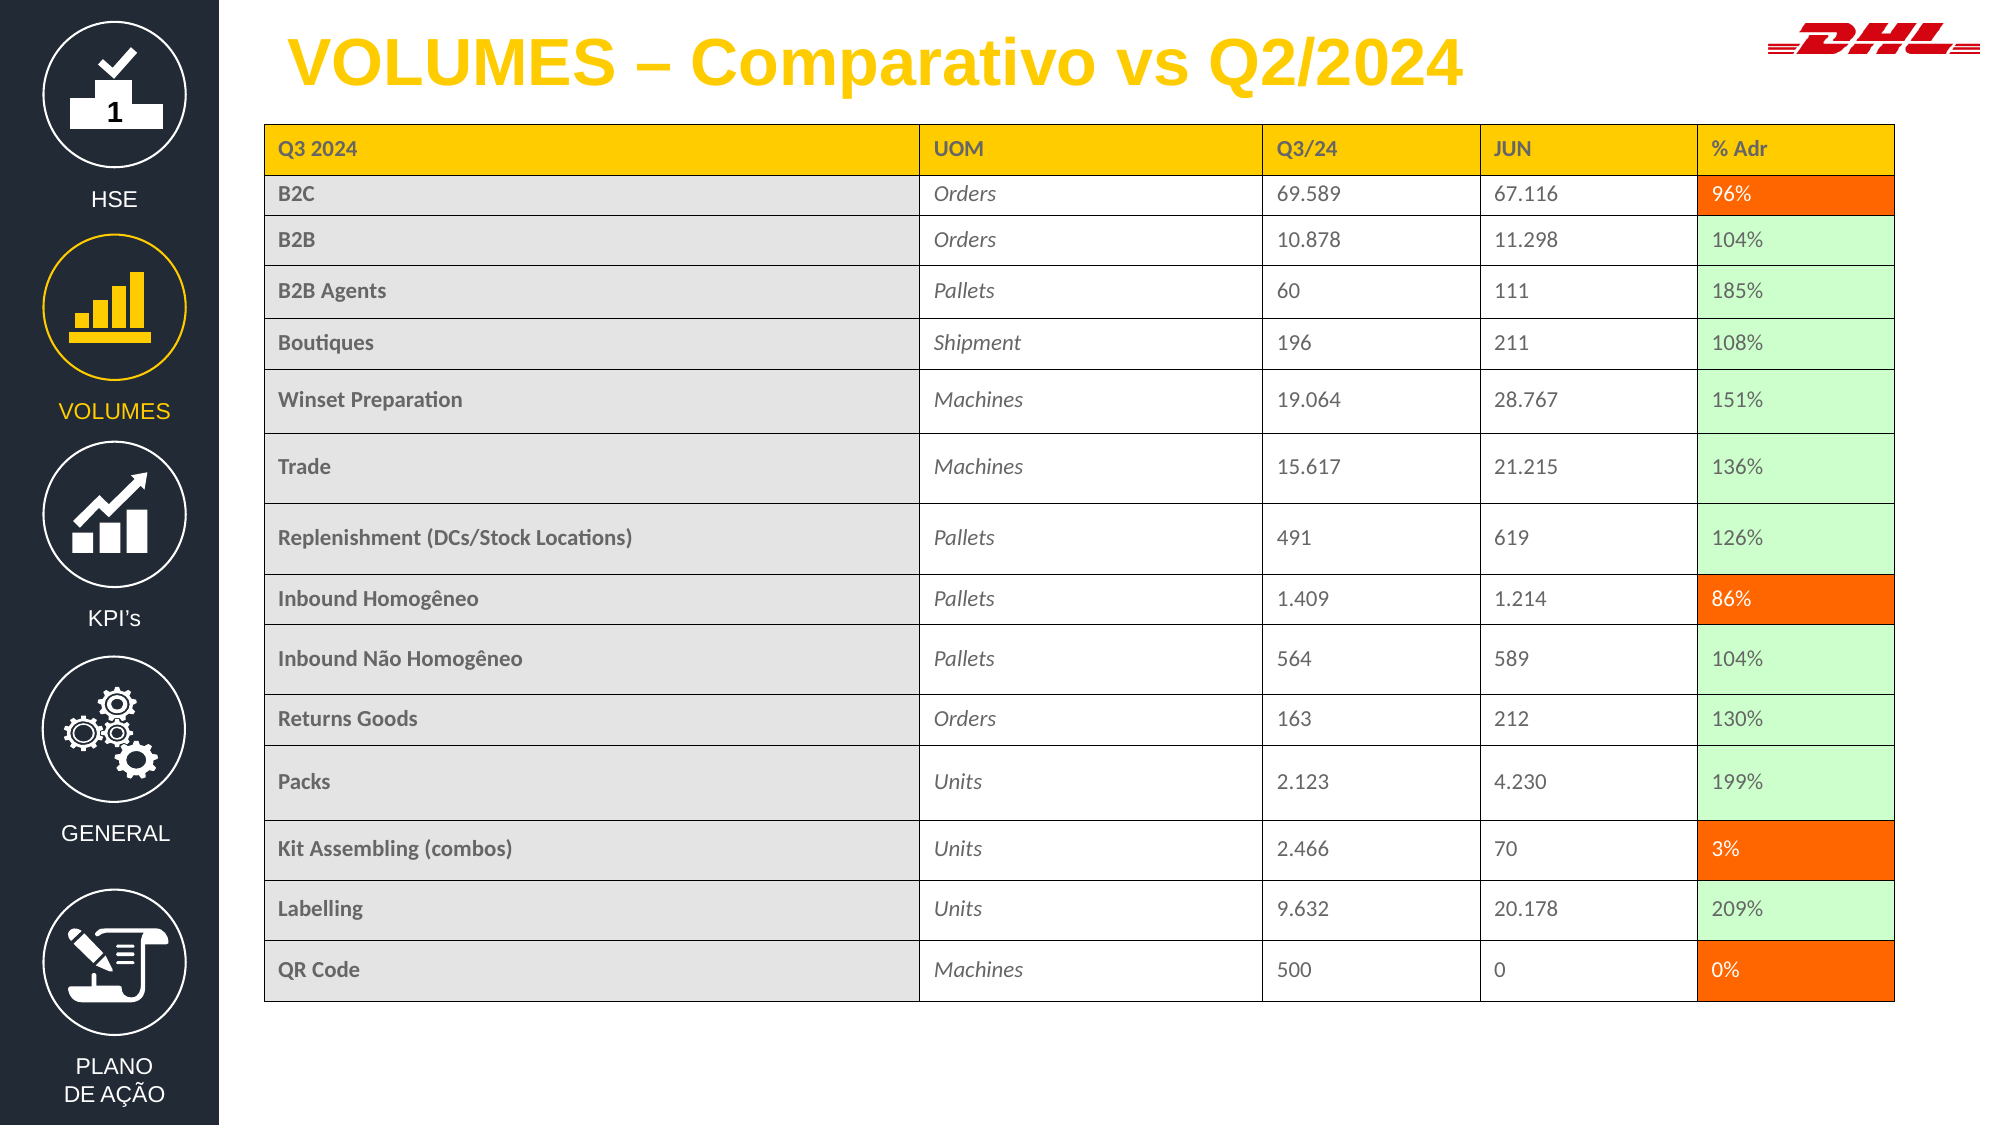

VOLUMES – Comparativo vs Q2/2024

HSE

1
| Q3 2024 | UOM | Q3/24 | JUN | % Adr |
| --- | --- | --- | --- | --- |
| B2C | Orders | 69.589 | 67.116 | 96% |
| B2B | Orders | 10.878 | 11.298 | 104% |
| B2B Agents | Pallets | 60 | 111 | 185% |
| Boutiques | Shipment | 196 | 211 | 108% |
| Winset Preparation | Machines | 19.064 | 28.767 | 151% |
| Trade | Machines | 15.617 | 21.215 | 136% |
| Replenishment (DCs/Stock Locations) | Pallets | 491 | 619 | 126% |
| Inbound Homogêneo | Pallets | 1.409 | 1.214 | 86% |
| Inbound Não Homogêneo | Pallets | 564 | 589 | 104% |
| Returns Goods | Orders | 163 | 212 | 130% |
| Packs | Units | 2.123 | 4.230 | 199% |
| Kit Assembling (combos) | Units | 2.466 | 70 | 3% |
| Labelling | Units | 9.632 | 20.178 | 209% |
| QR Code | Machines | 500 | 0 | 0% |

VOLUMES

KPI’s

GENERAL

PLANO DE AÇÃO